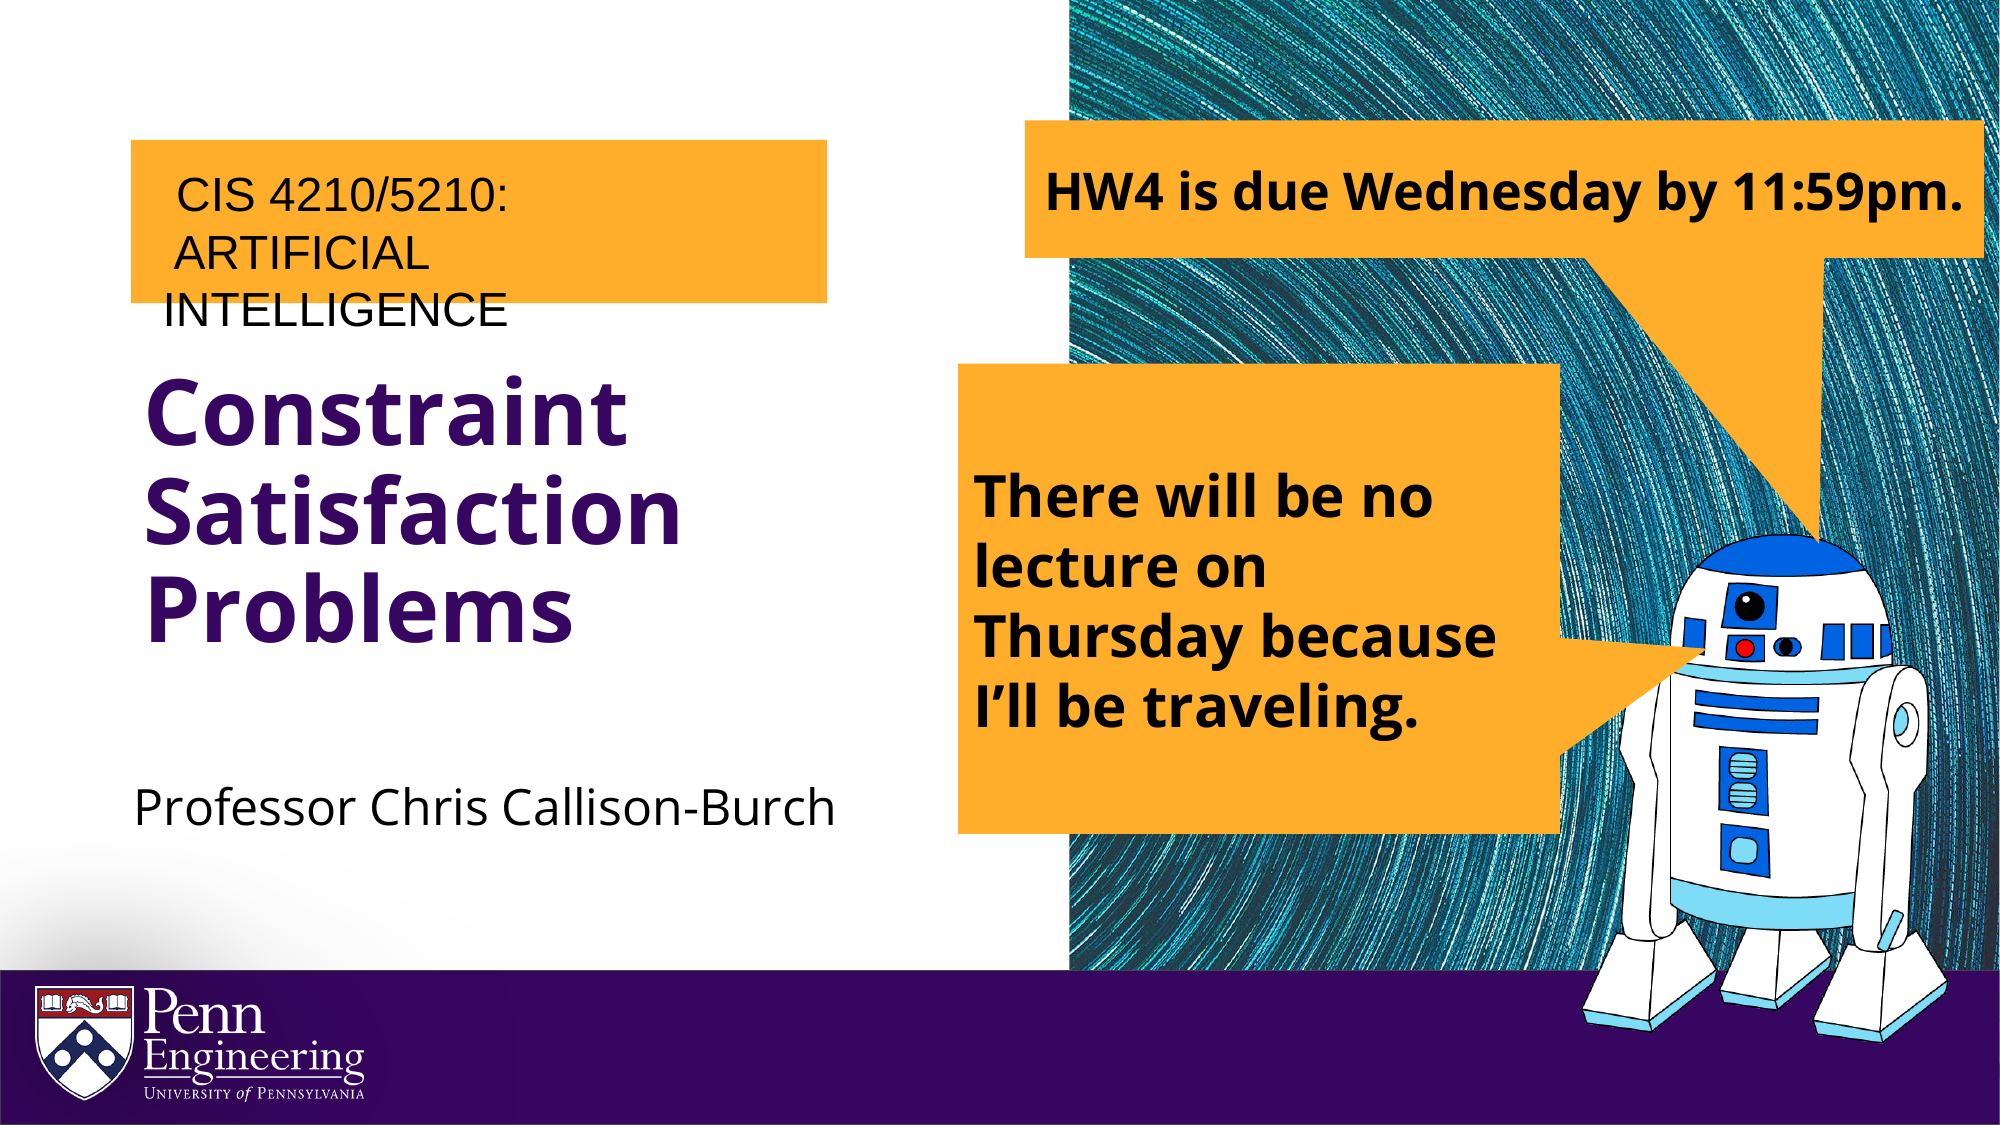

HW4 is due Wednesday by 11:59pm.
Constraint Satisfaction Problems
There will be no lecture on Thursday because I’ll be traveling.